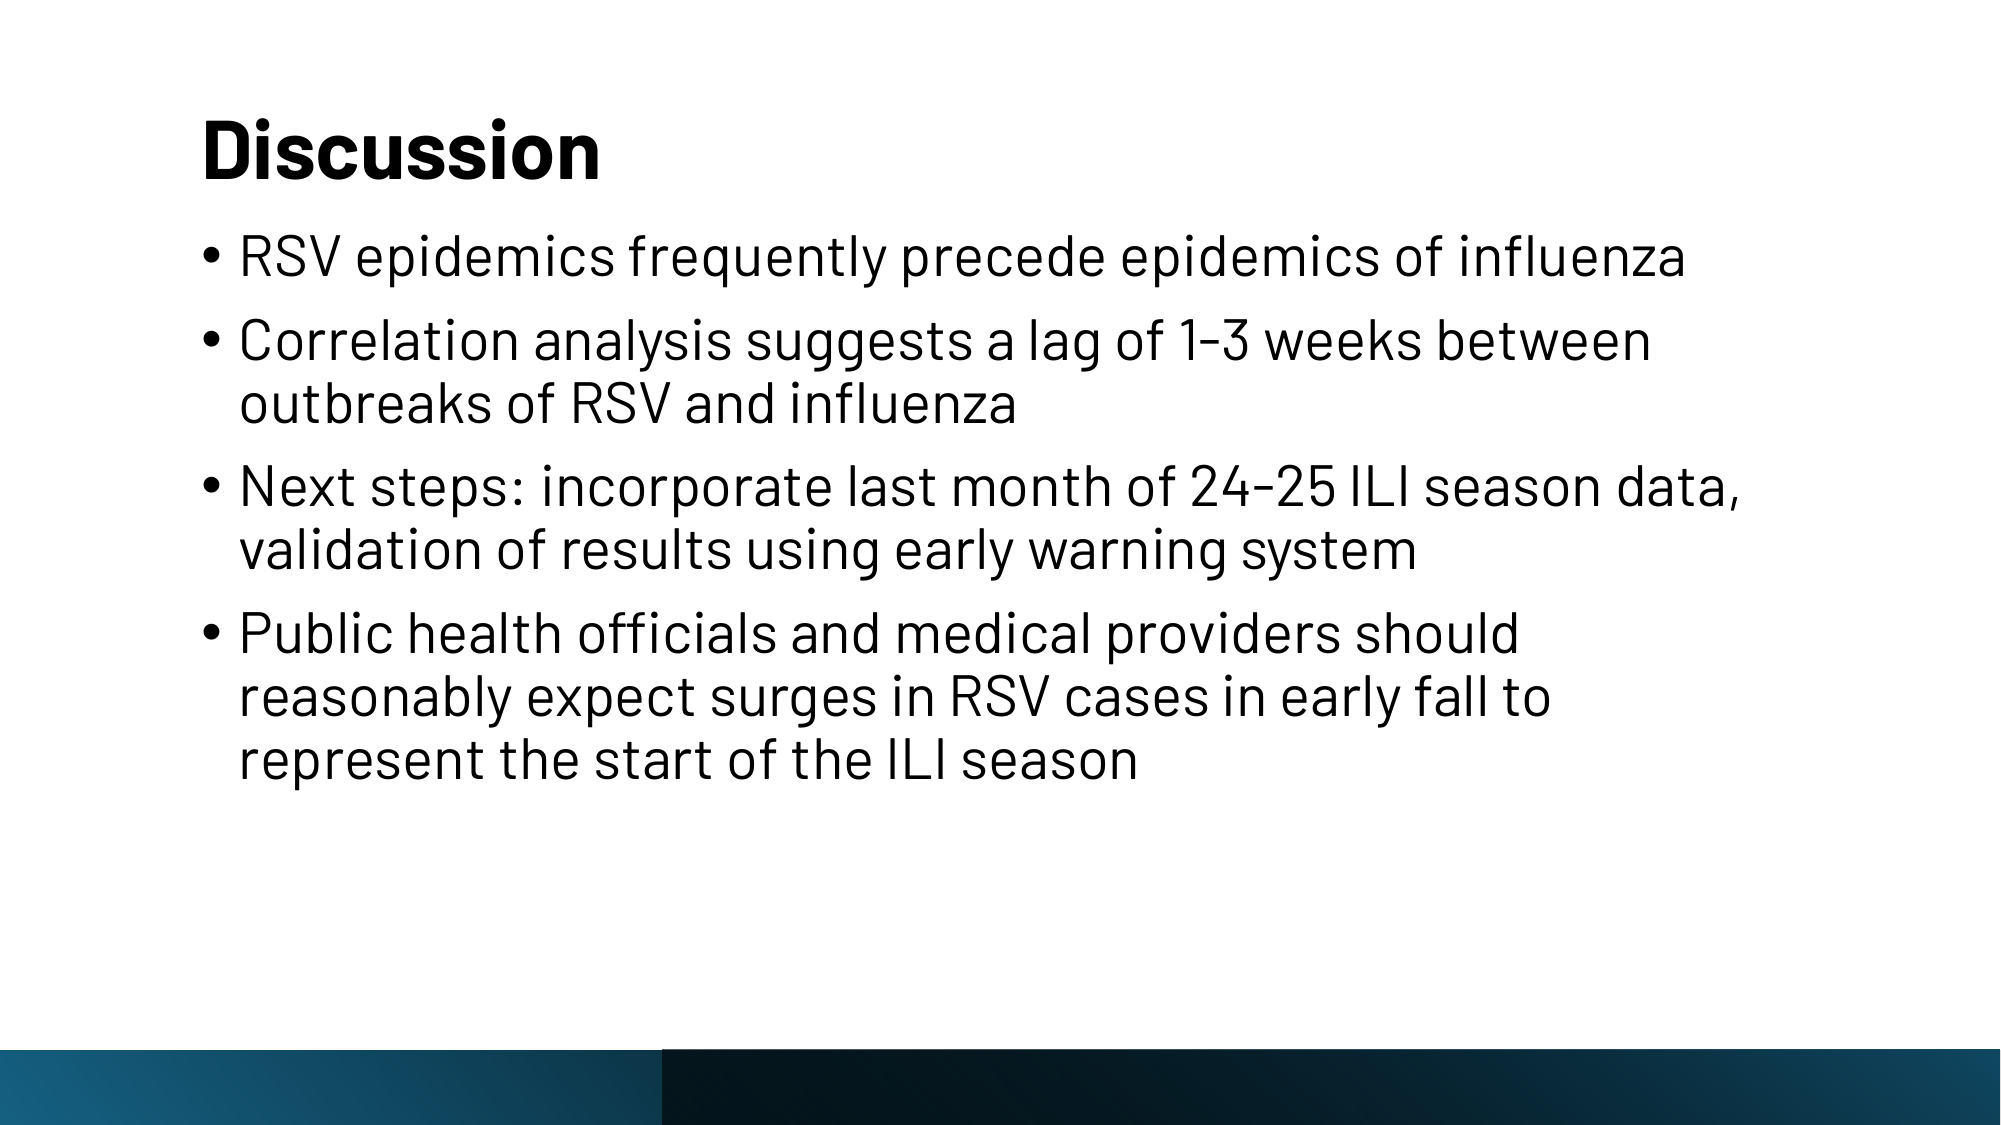

# Discussion
RSV epidemics frequently precede epidemics of influenza
Correlation analysis suggests a lag of 1-3 weeks between outbreaks of RSV and influenza
Next steps: incorporate last month of 24-25 ILI season data, validation of results using early warning system
Public health officials and medical providers should reasonably expect surges in RSV cases in early fall to represent the start of the ILI season